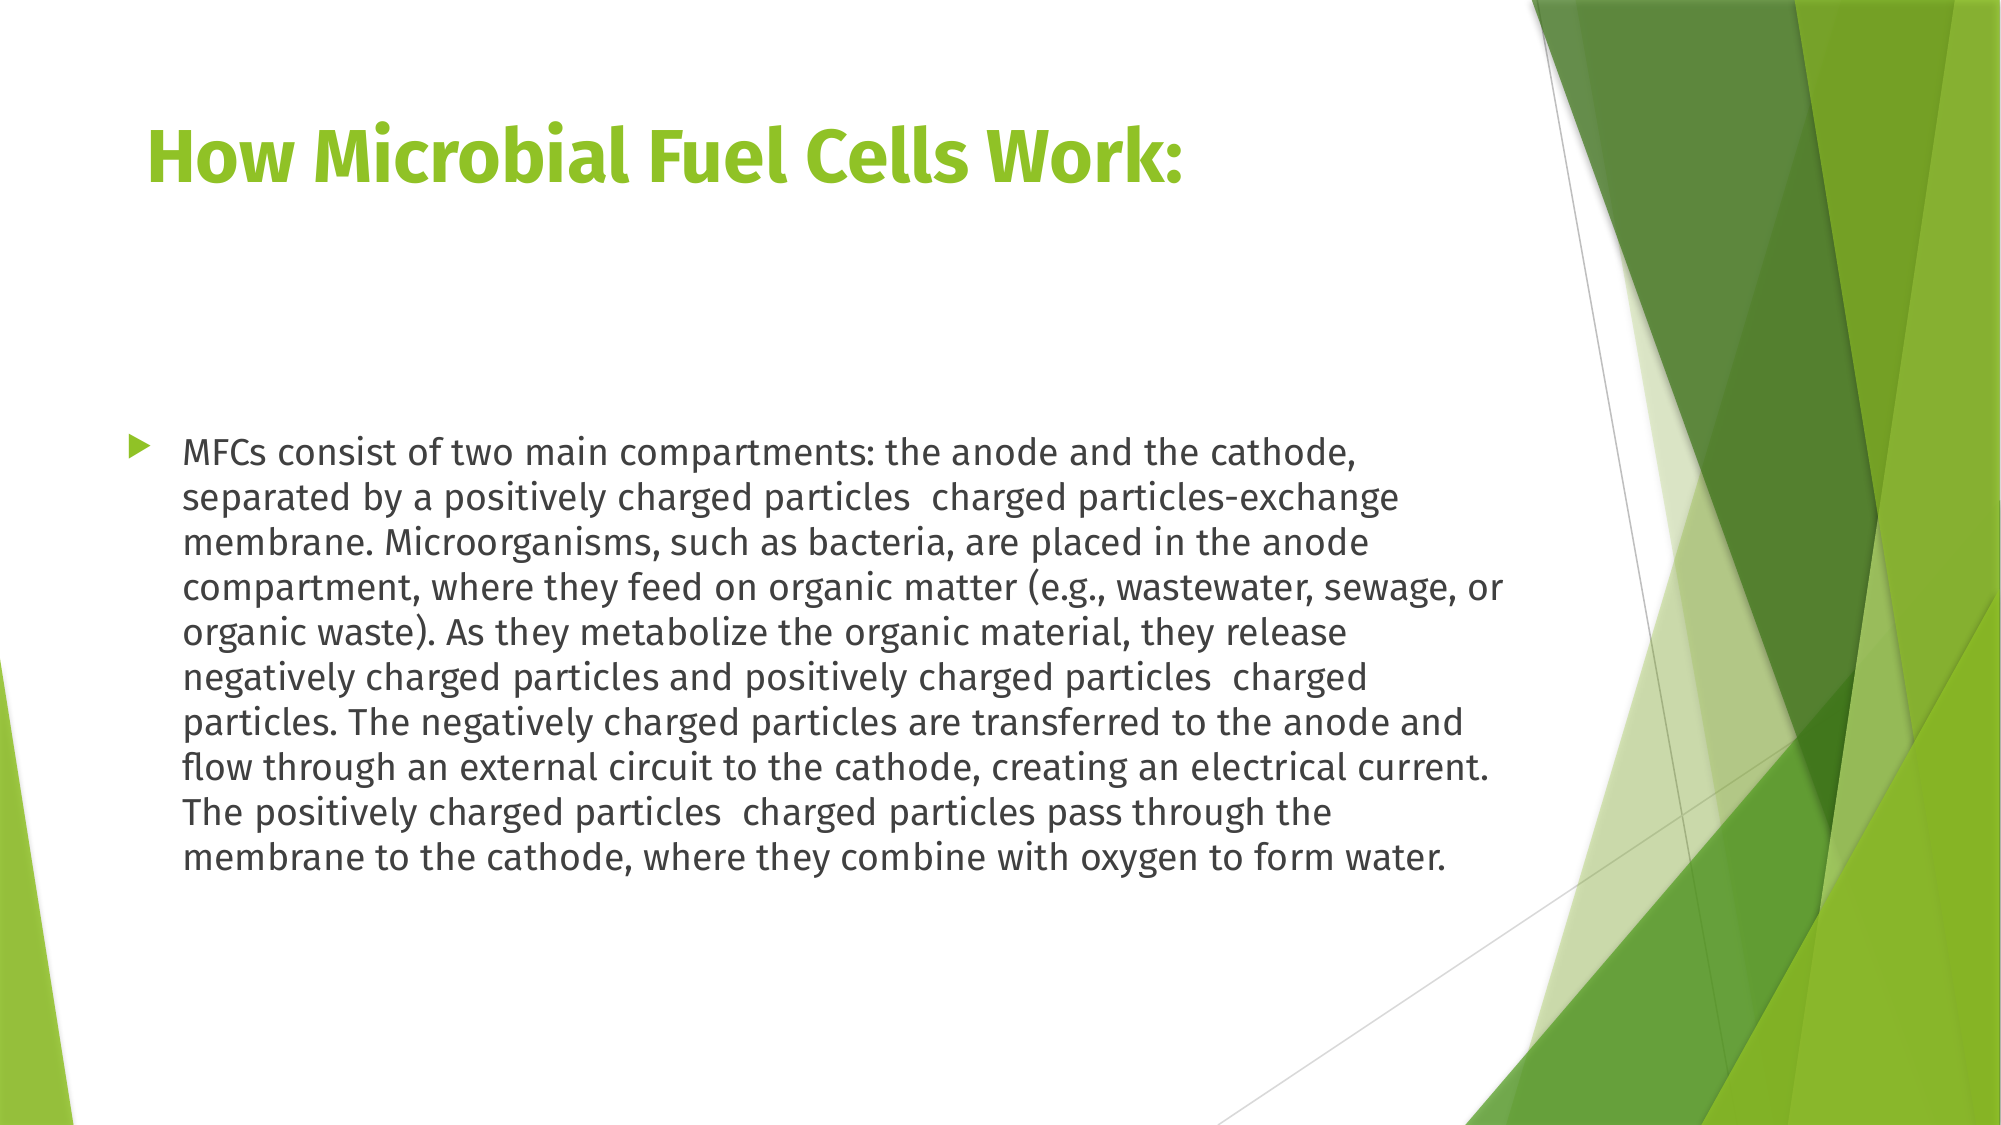

# How Microbial Fuel Cells Work:

MFCs consist of two main compartments: the anode and the cathode, separated by a positively charged particles  charged particles-exchange membrane. Microorganisms, such as bacteria, are placed in the anode compartment, where they feed on organic matter (e.g., wastewater, sewage, or organic waste). As they metabolize the organic material, they release negatively charged particles and positively charged particles  charged particles. The negatively charged particles are transferred to the anode and flow through an external circuit to the cathode, creating an electrical current. The positively charged particles  charged particles pass through the membrane to the cathode, where they combine with oxygen to form water.